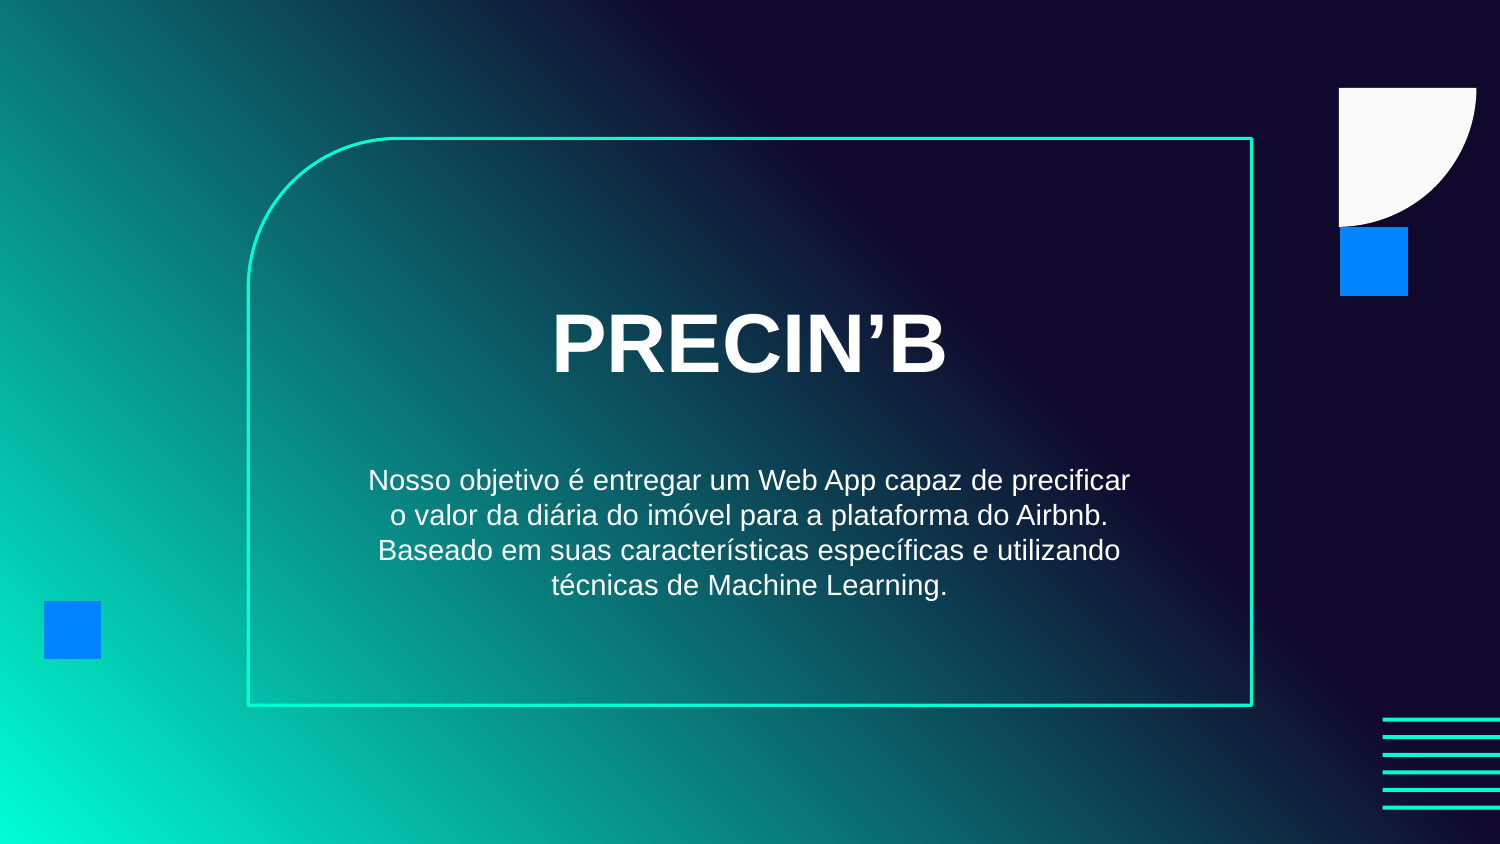

# PRECIN’B
Nosso objetivo é entregar um Web App capaz de precificar o valor da diária do imóvel para a plataforma do Airbnb. Baseado em suas características específicas e utilizando técnicas de Machine Learning.